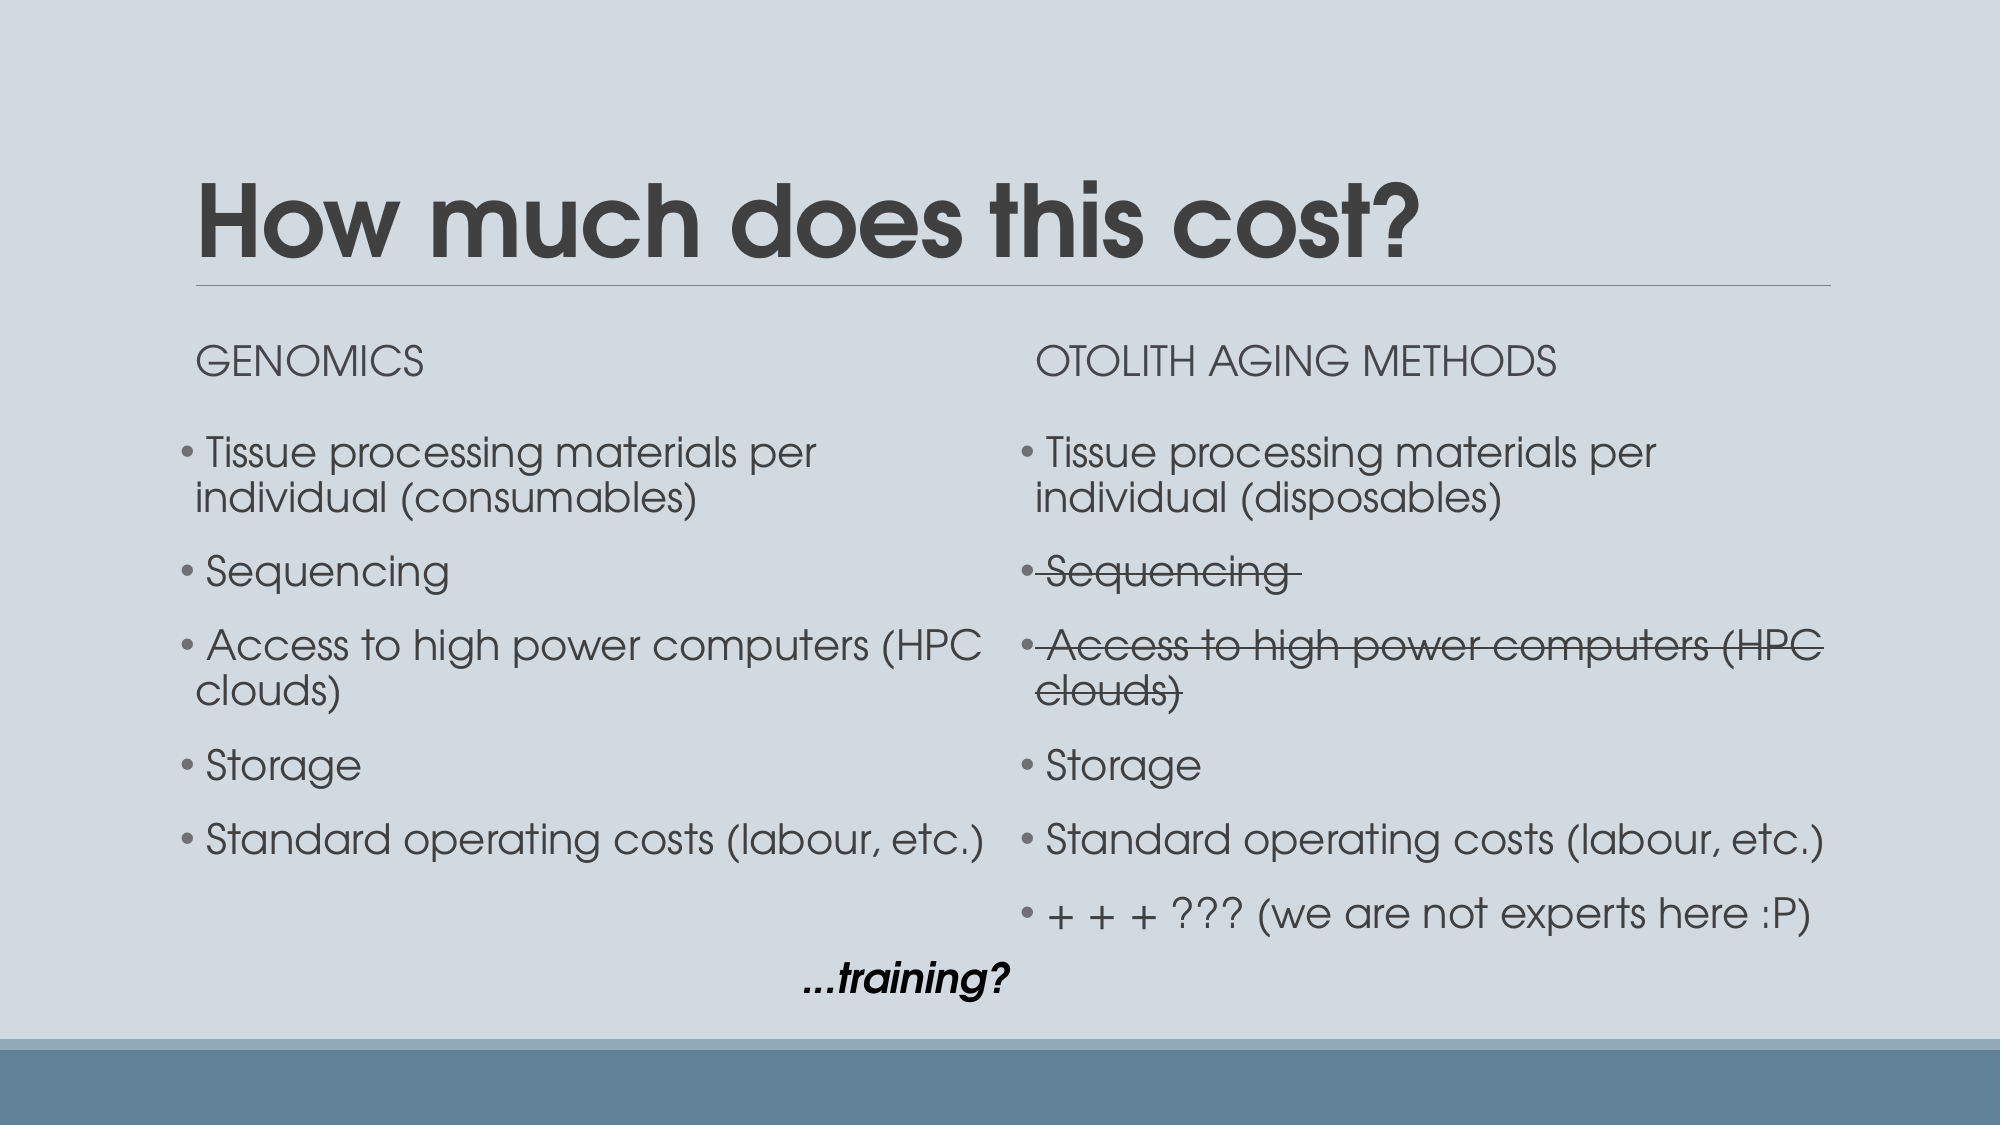

# How much does this cost?
Genomics
Otolith aging methods
 Tissue processing materials per individual (consumables)
 Sequencing
 Access to high power computers (HPC clouds)
 Storage
 Standard operating costs (labour, etc.)
 Tissue processing materials per individual (disposables)
 Sequencing
 Access to high power computers (HPC clouds)
 Storage
 Standard operating costs (labour, etc.)
 + + + ??? (we are not experts here :P)
...training?